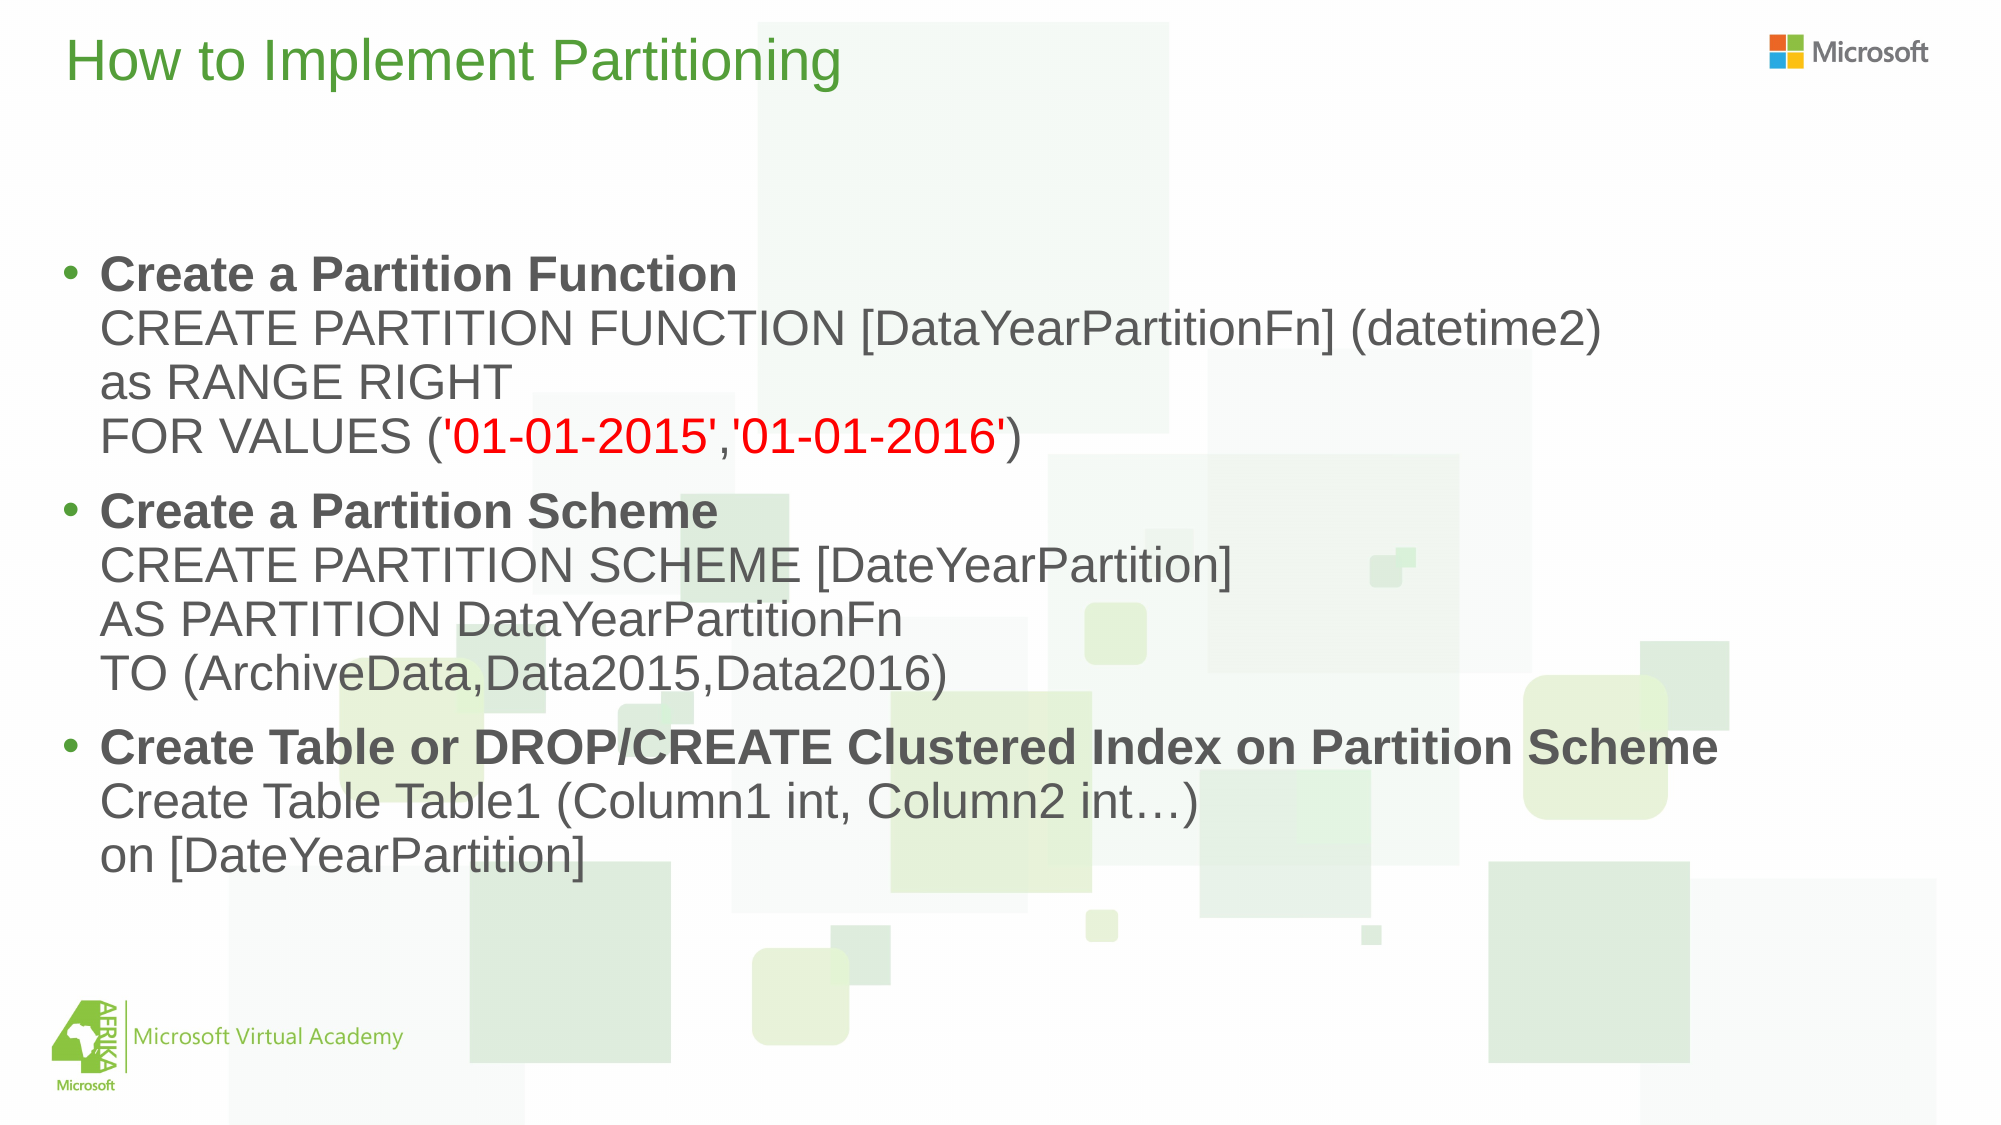

# How to Implement Partitioning
Create a Partition Function
CREATE PARTITION FUNCTION [DataYearPartitionFn] (datetime2)
as RANGE RIGHT
FOR VALUES ('01-01-2015','01-01-2016')
Create a Partition Scheme
CREATE PARTITION SCHEME [DateYearPartition]
AS PARTITION DataYearPartitionFn
TO (ArchiveData,Data2015,Data2016)
Create Table or DROP/CREATE Clustered Index on Partition Scheme
Create Table Table1 (Column1 int, Column2 int…)
on [DateYearPartition]